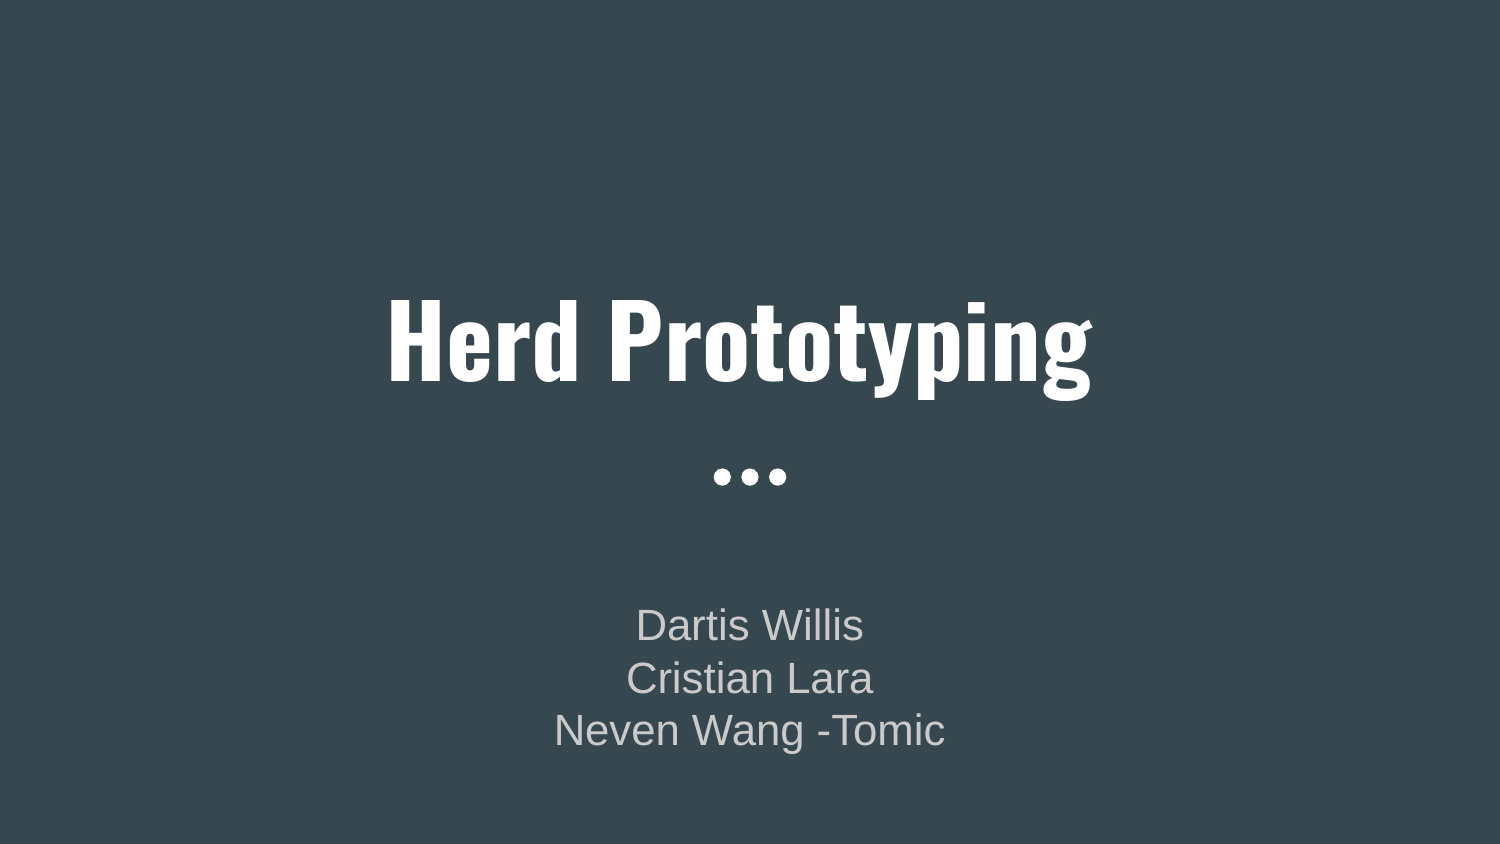

# Herd Prototyping
Dartis Willis
Cristian Lara
Neven Wang -Tomic